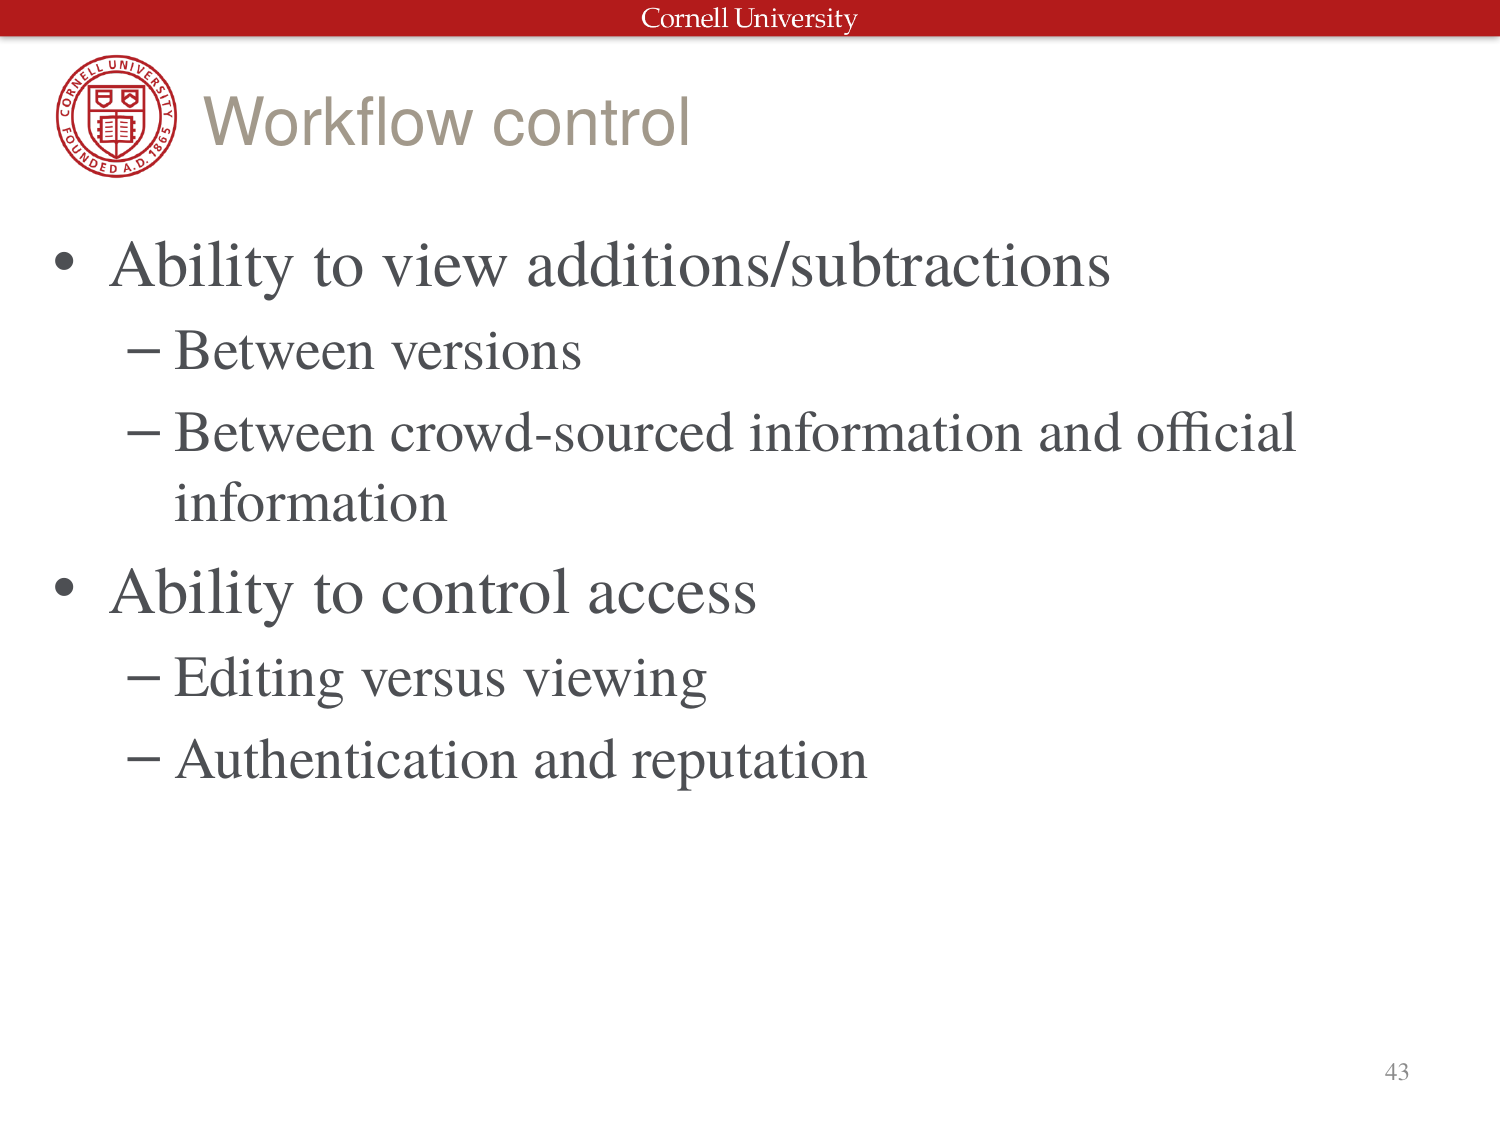

# Workflow control
Ability to view additions/subtractions
Between versions
Between crowd-sourced information and official information
Ability to control access
Editing versus viewing
Authentication and reputation
43